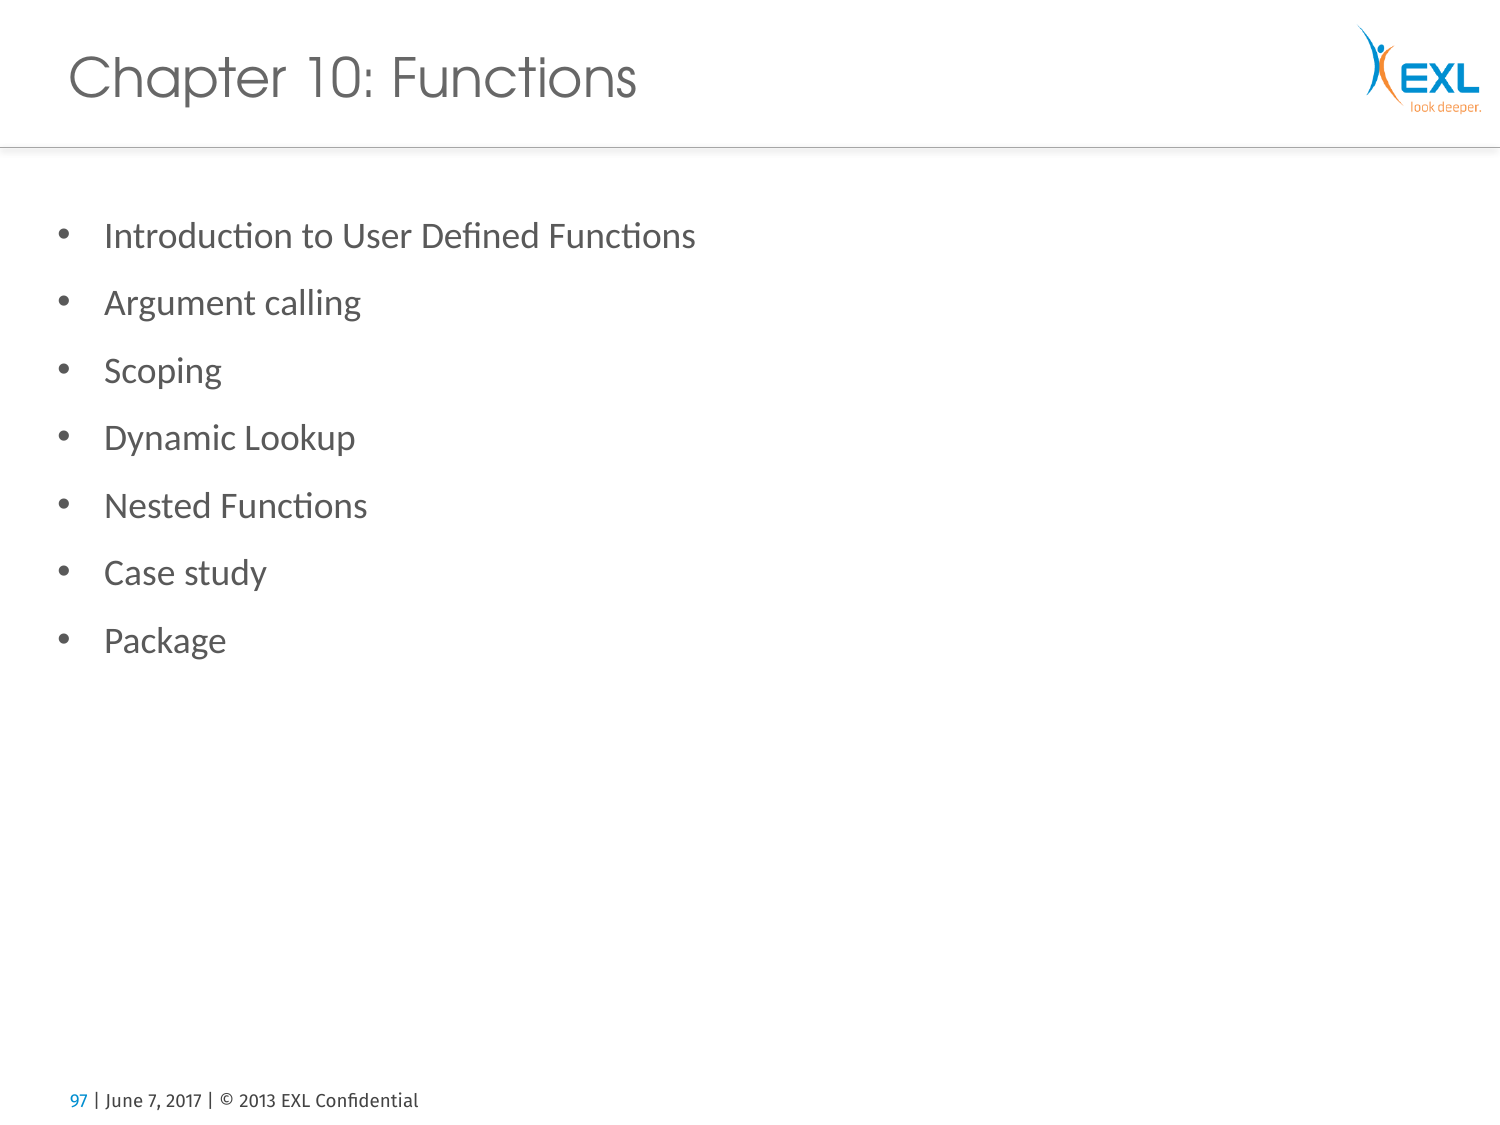

# Chapter 10: Functions
Introduction to User Defined Functions
Argument calling
Scoping
Dynamic Lookup
Nested Functions
Case study
Package